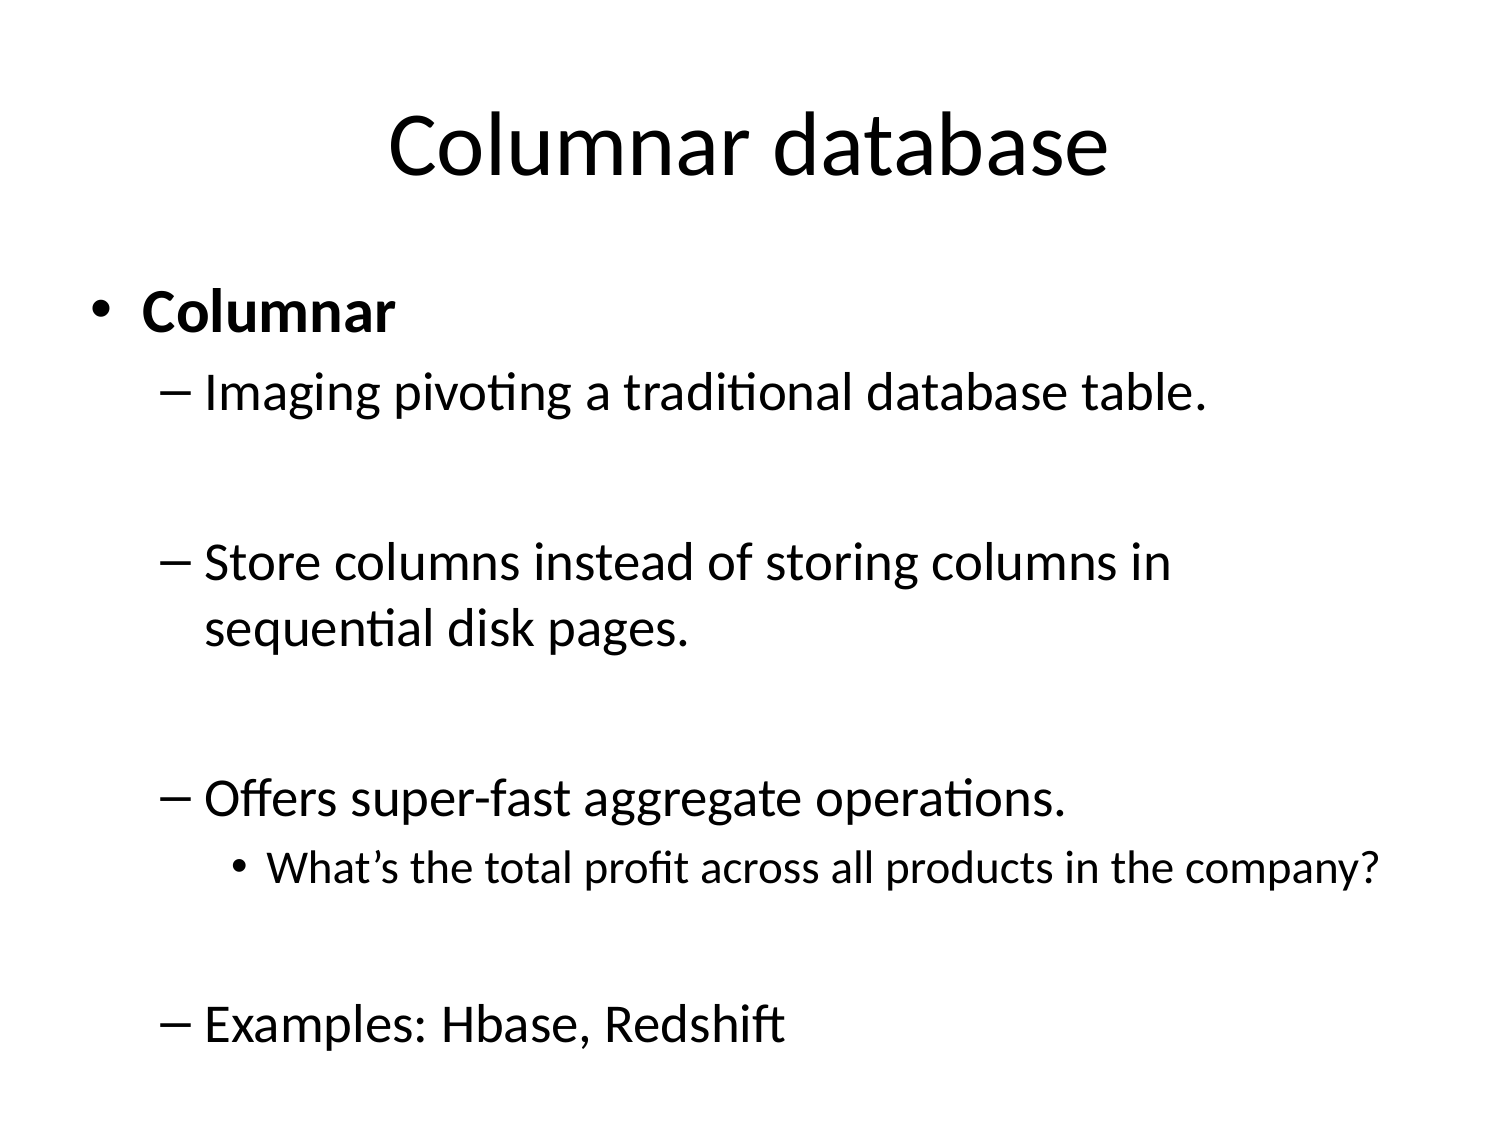

# Columnar database
Columnar
Imaging pivoting a traditional database table.

Store columns instead of storing columns in sequential disk pages.

Offers super-fast aggregate operations.
What’s the total profit across all products in the company?

Examples: Hbase, Redshift